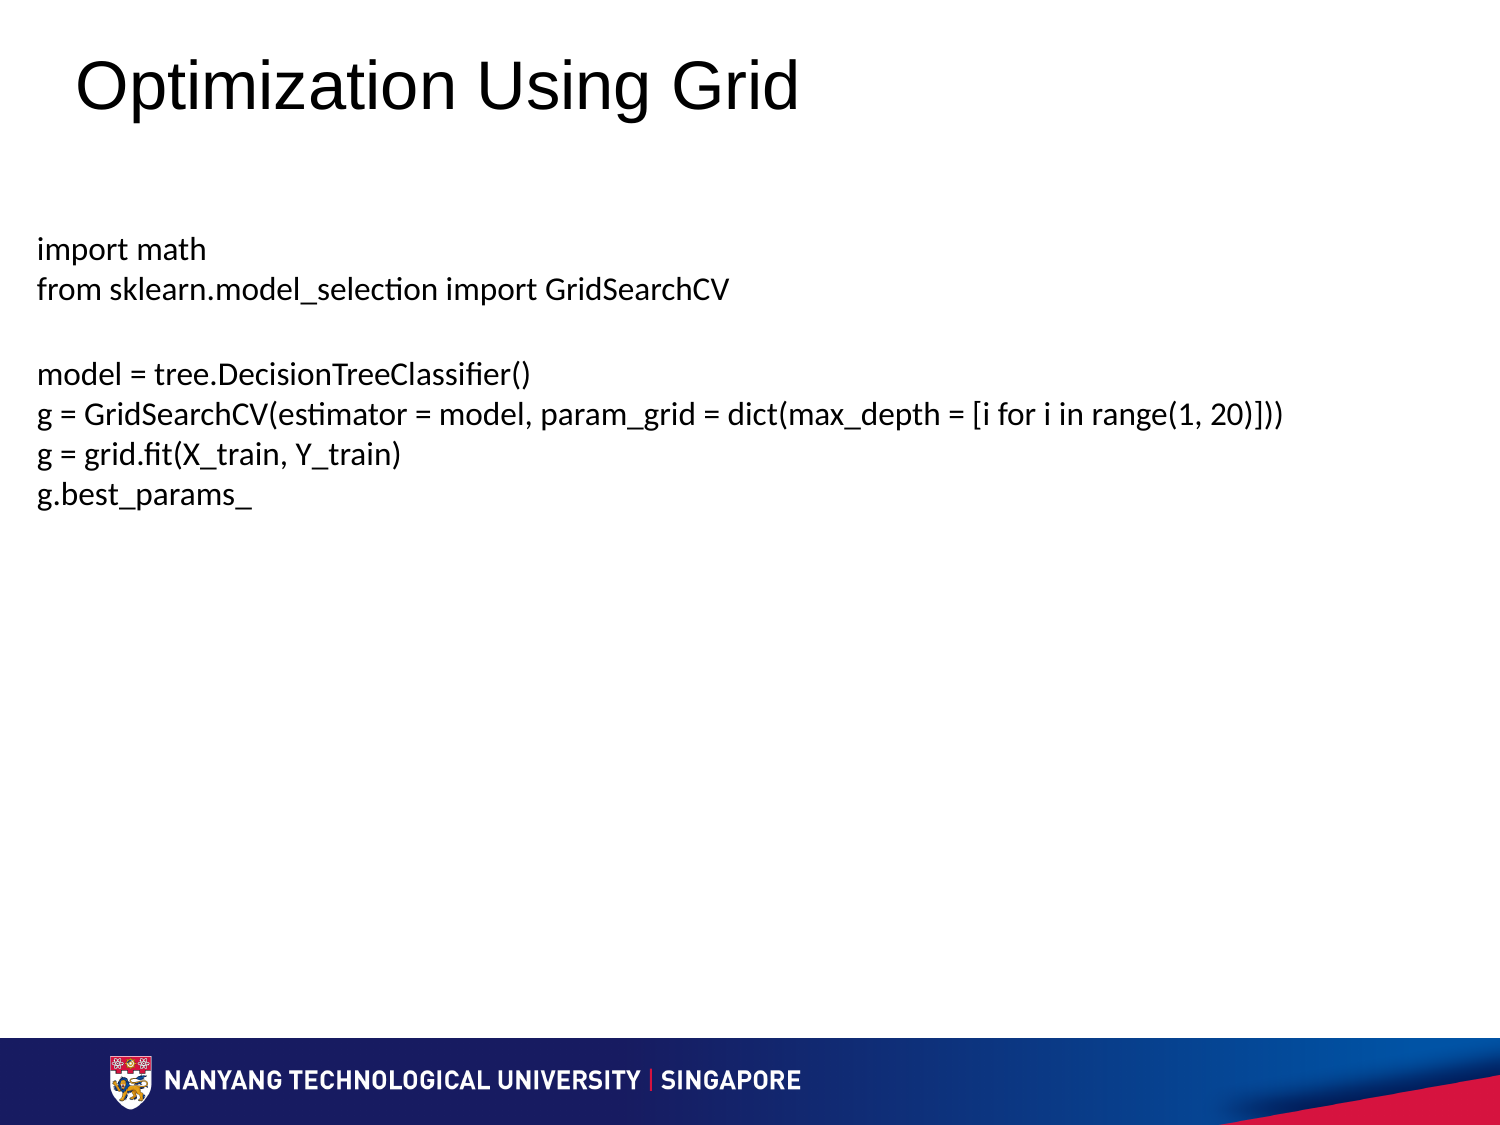

Optimization Using Grid
import math
from sklearn.model_selection import GridSearchCV

model = tree.DecisionTreeClassifier()
g = GridSearchCV(estimator = model, param_grid = dict(max_depth = [i for i in range(1, 20)]))
g = grid.fit(X_train, Y_train)
g.best_params_